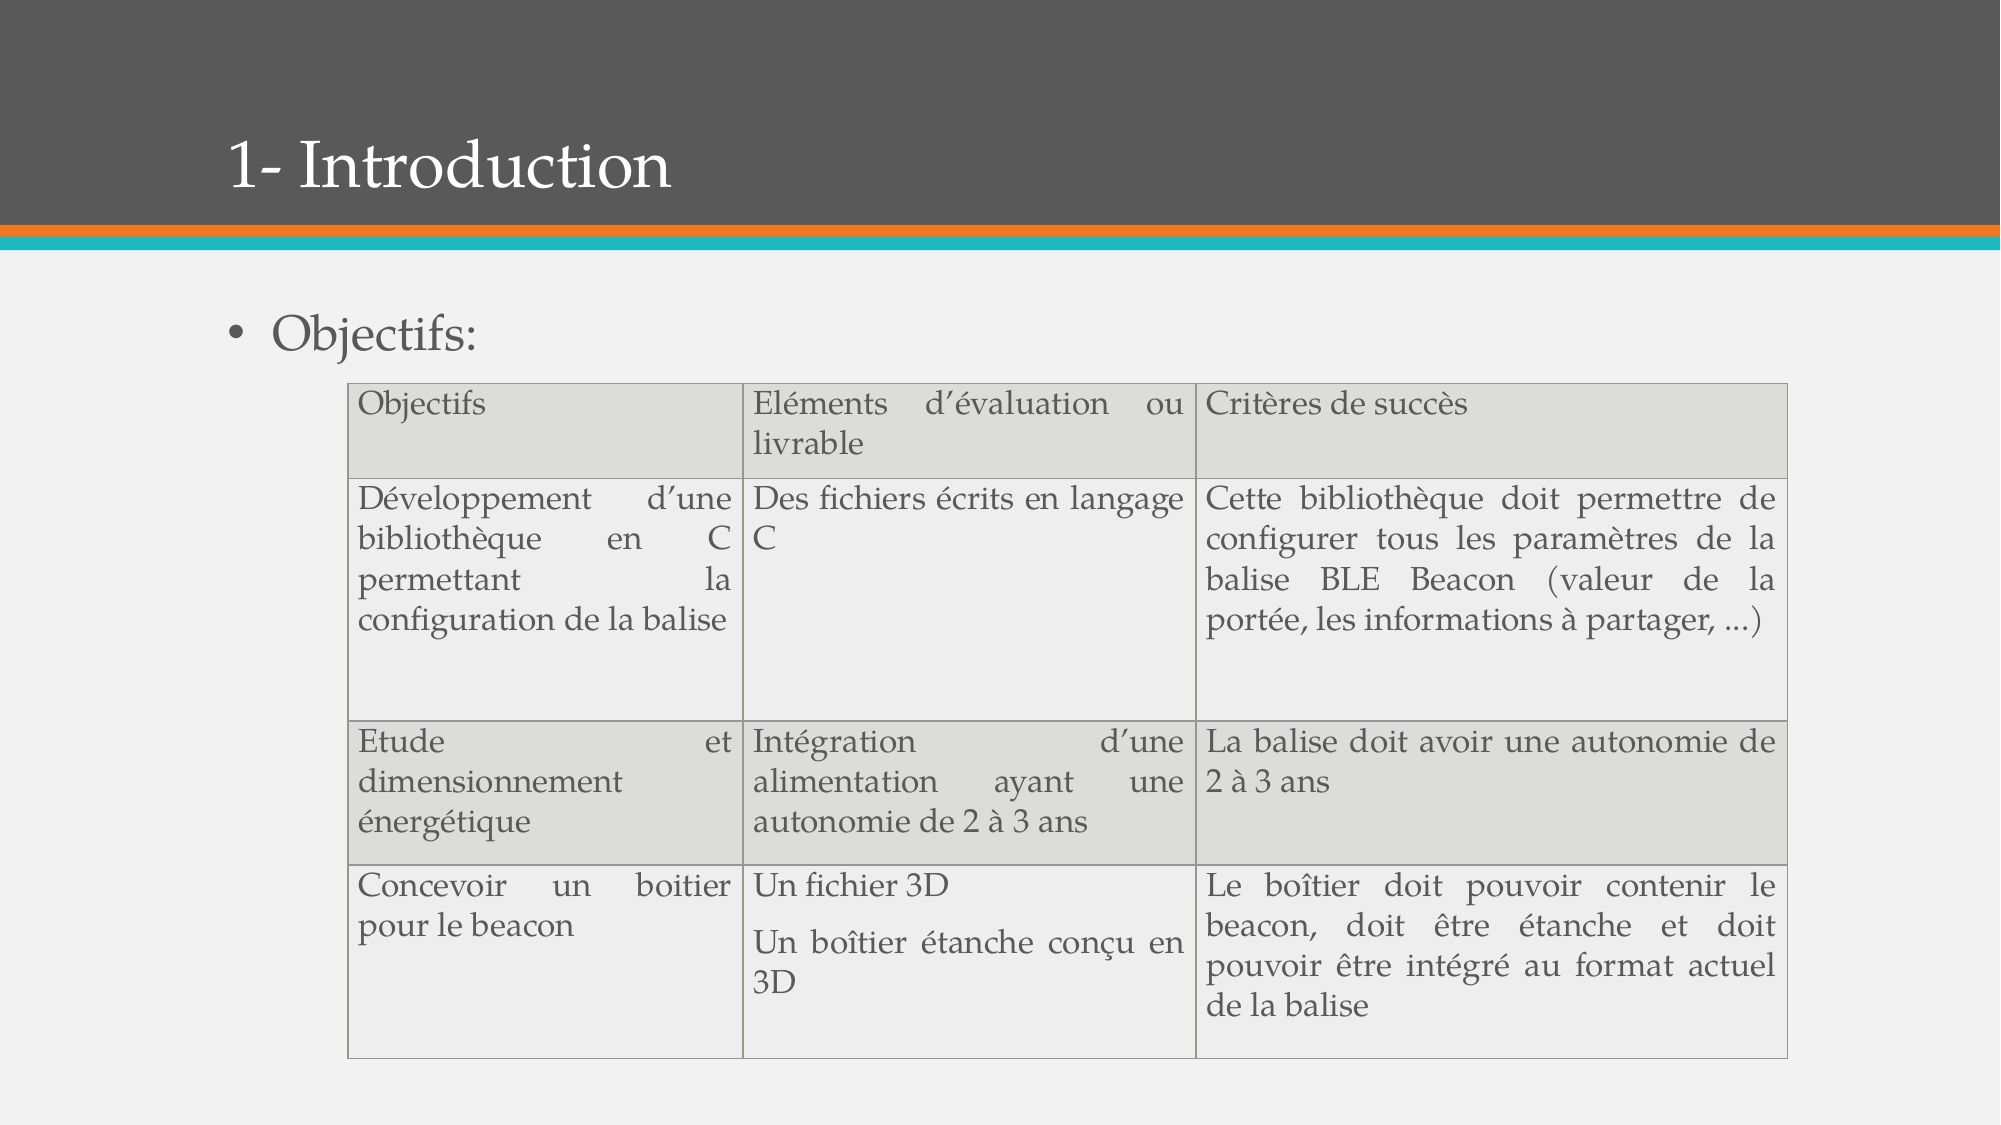

# 1- Introduction
Objectifs:

| Objectifs | Eléments d’évaluation ou livrable | Critères de succès |
| --- | --- | --- |
| Développement d’une bibliothèque en C permettant la configuration de la balise | Des fichiers écrits en langage C | Cette bibliothèque doit permettre de configurer tous les paramètres de la balise BLE Beacon (valeur de la portée, les informations à partager, ...) |
| Etude et dimensionnement énergétique | Intégration d’une alimentation ayant une autonomie de 2 à 3 ans | La balise doit avoir une autonomie de 2 à 3 ans |
| Concevoir un boitier pour le beacon | Un fichier 3D Un boîtier étanche conçu en 3D | Le boîtier doit pouvoir contenir le beacon, doit être étanche et doit pouvoir être intégré au format actuel de la balise |